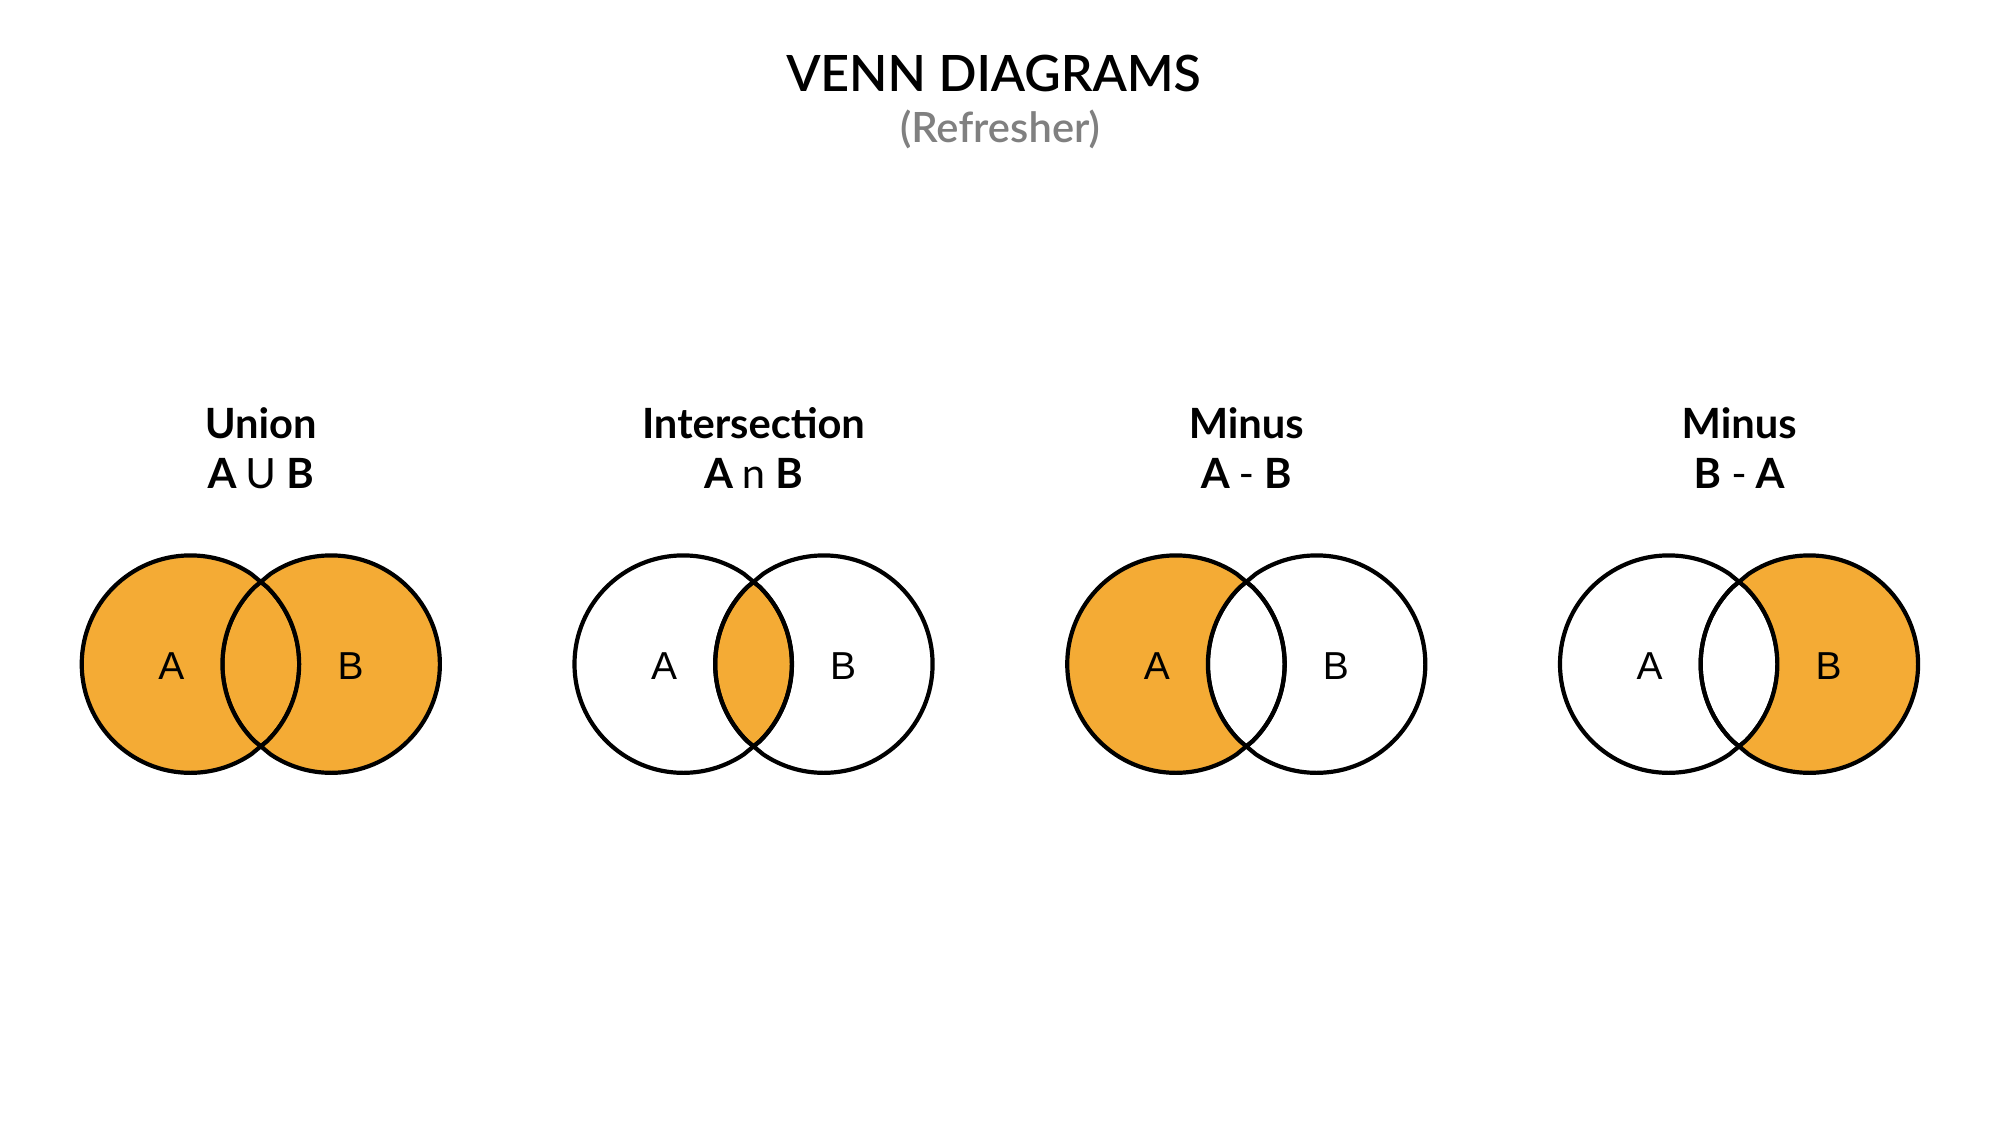

VENN DIAGRAMS
(Refresher)
Union
A U B
Intersection
A n B
Minus
A - B
Minus
B - A
A
B

A
B

A
B

A
B